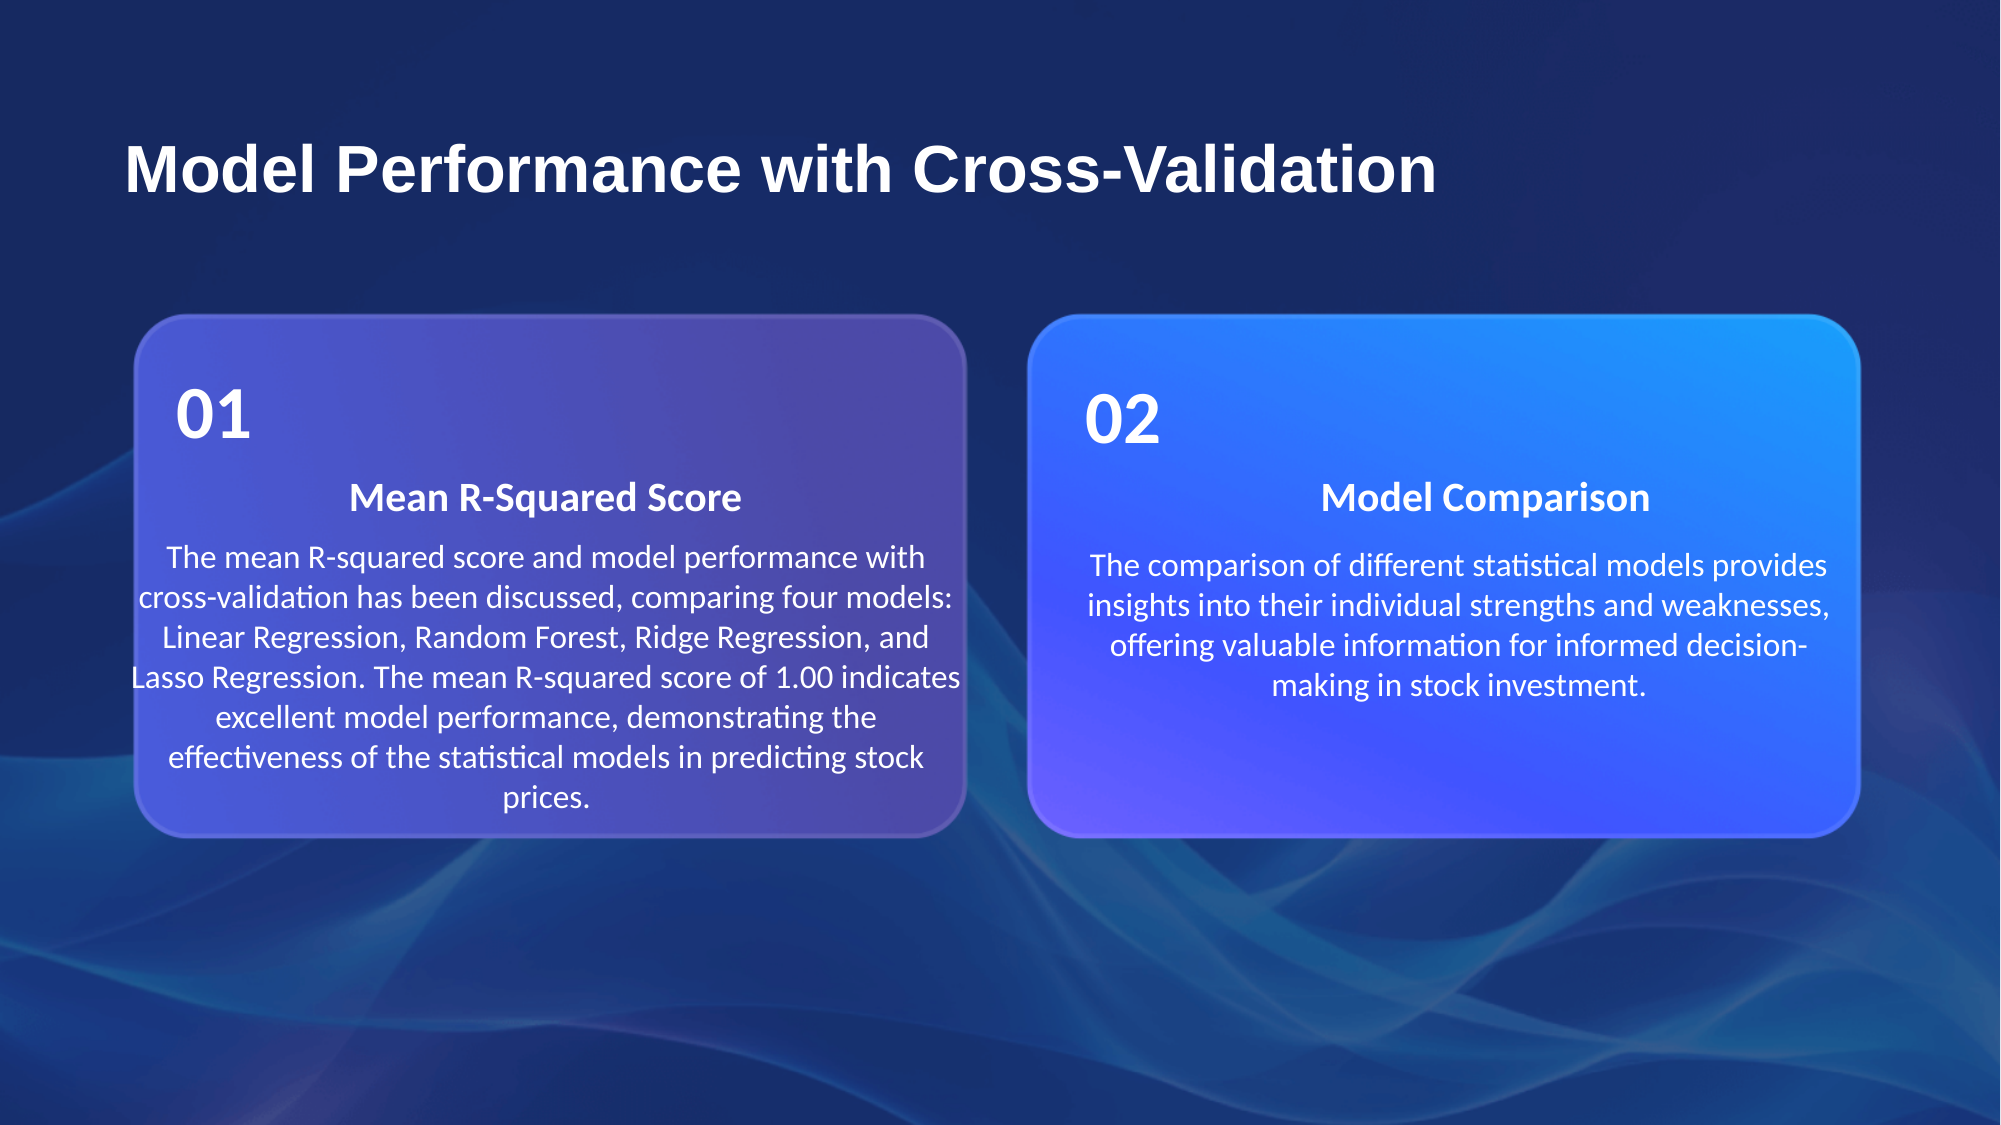

Model Performance with Cross-Validation
01
02
Mean R-Squared Score
Model Comparison
The mean R-squared score and model performance with cross-validation has been discussed, comparing four models: Linear Regression, Random Forest, Ridge Regression, and Lasso Regression. The mean R-squared score of 1.00 indicates excellent model performance, demonstrating the effectiveness of the statistical models in predicting stock prices.
The comparison of different statistical models provides insights into their individual strengths and weaknesses, offering valuable information for informed decision-making in stock investment.